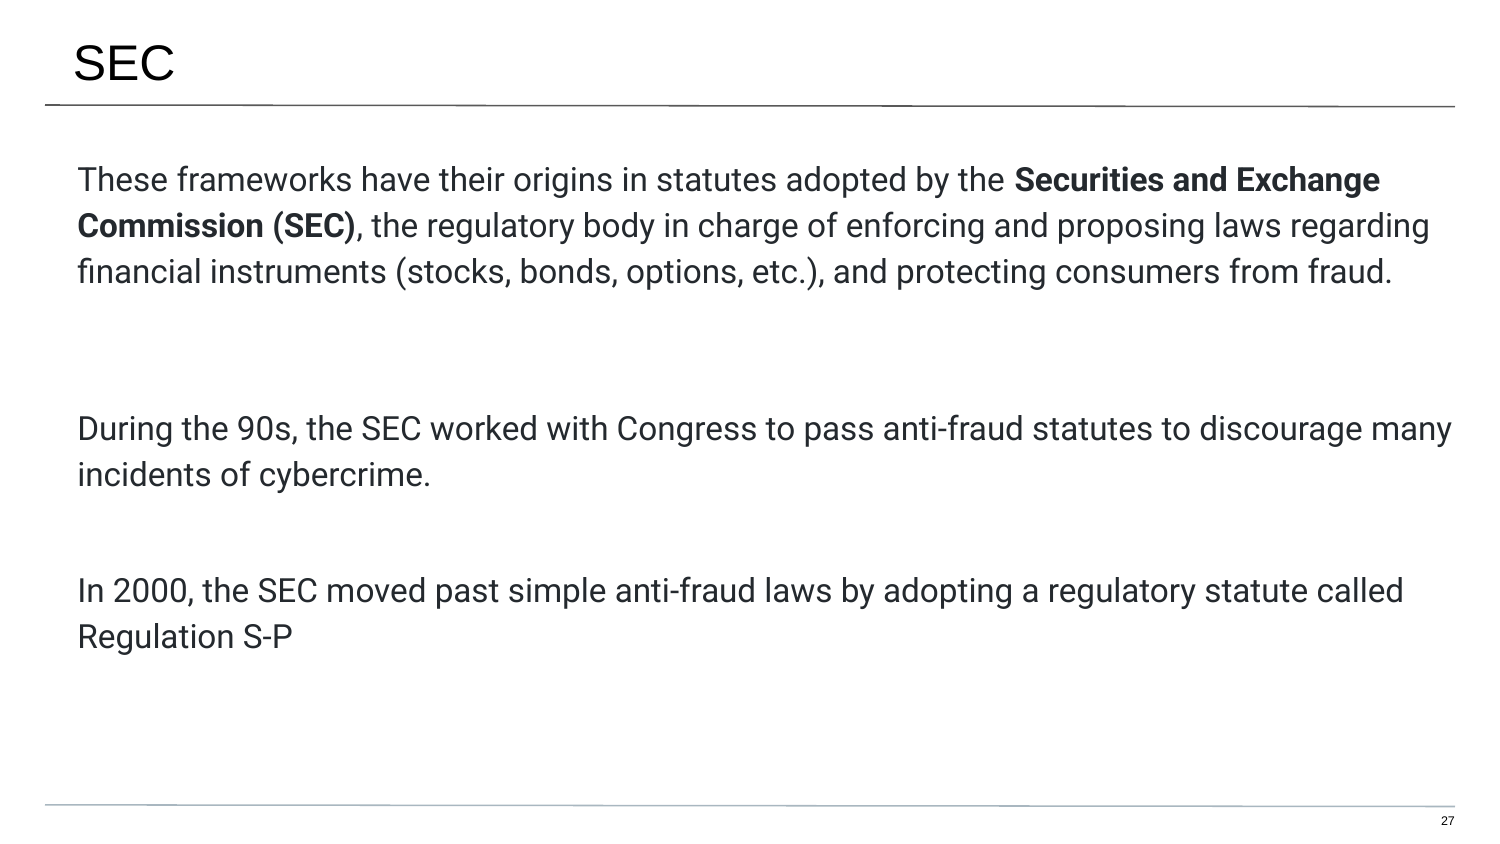

# SEC
These frameworks have their origins in statutes adopted by the Securities and Exchange Commission (SEC), the regulatory body in charge of enforcing and proposing laws regarding financial instruments (stocks, bonds, options, etc.), and protecting consumers from fraud.
During the 90s, the SEC worked with Congress to pass anti-fraud statutes to discourage many incidents of cybercrime.
In 2000, the SEC moved past simple anti-fraud laws by adopting a regulatory statute called Regulation S-P

27